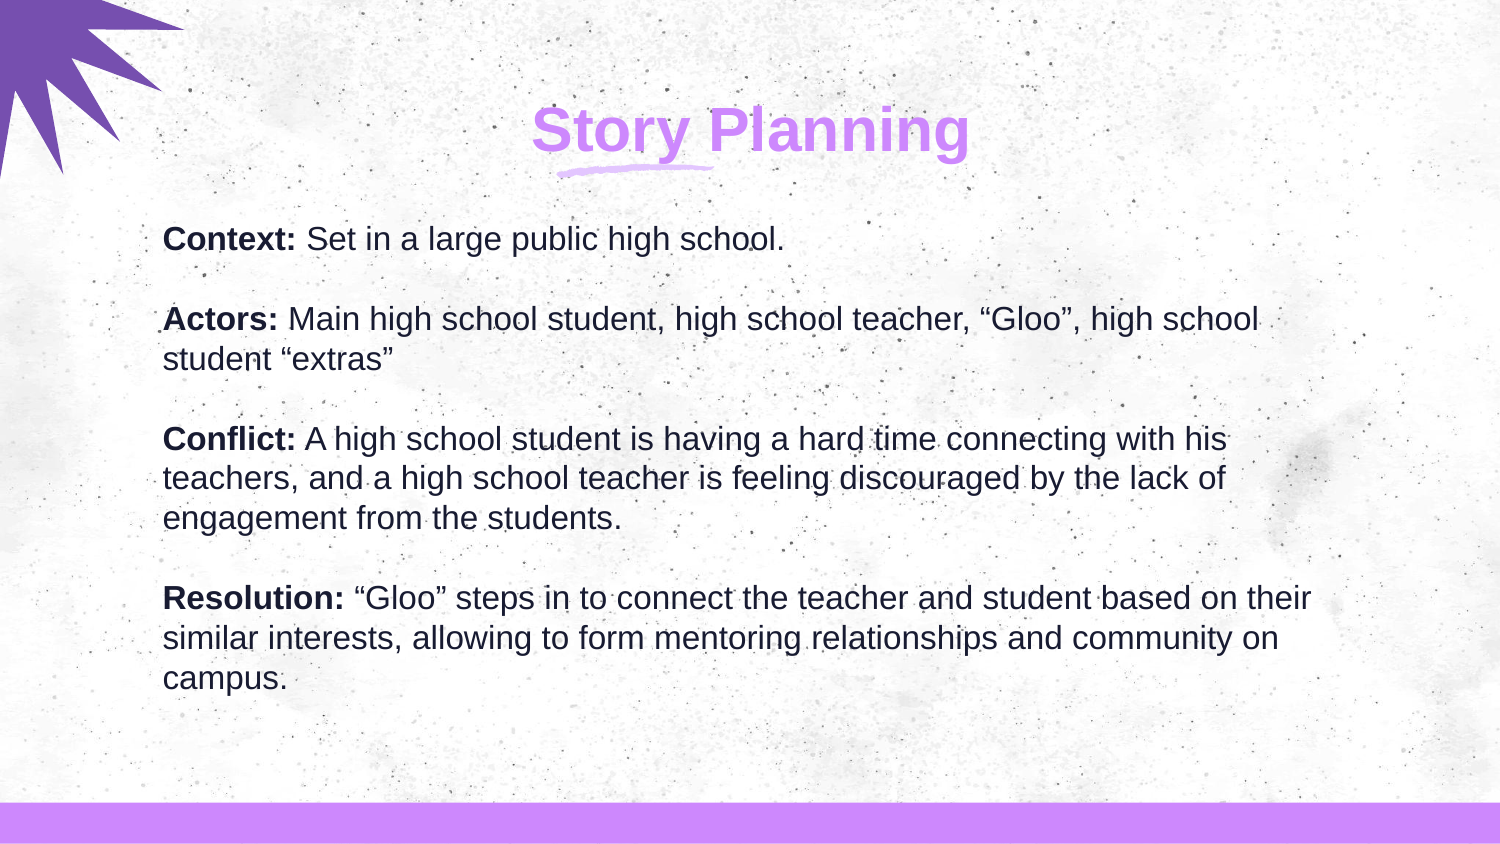

# Story Planning

Context: Set in a large public high school.

Actors: Main high school student, high school teacher, “Gloo”, high school student “extras”

Conflict: A high school student is having a hard time connecting with his teachers, and a high school teacher is feeling discouraged by the lack of engagement from the students.

Resolution: “Gloo” steps in to connect the teacher and student based on their similar interests, allowing to form mentoring relationships and community on campus.